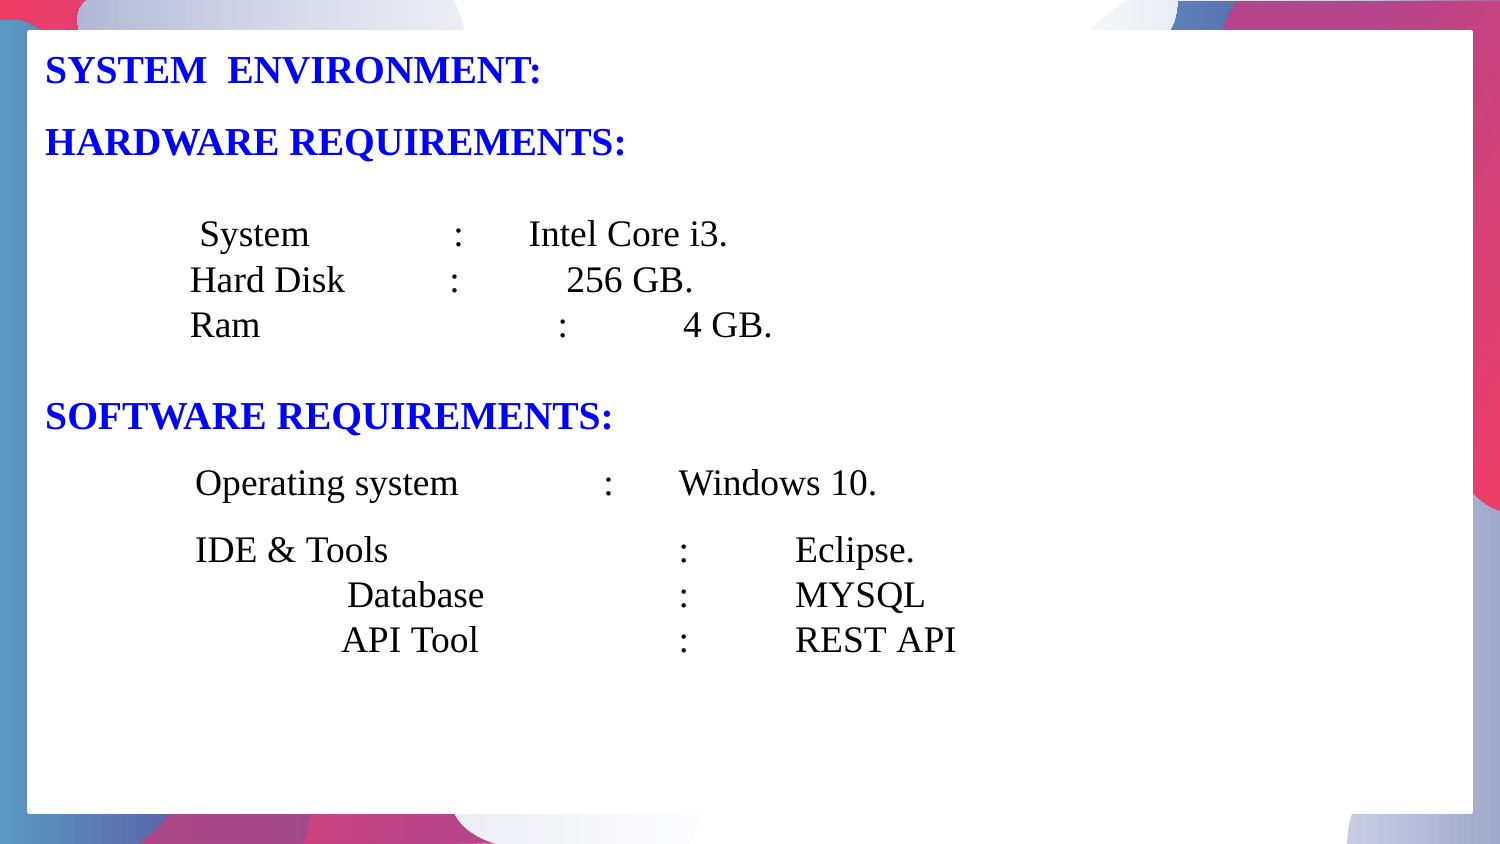

SYSTEM  ENVIRONMENT:
HARDWARE REQUIREMENTS:

	 System	:	Intel Core i3.
 	Hard Disk           :	    256 GB.
	Ram	           :	    4 GB.

SOFTWARE REQUIREMENTS:
Operating system	:	Windows 10.
IDE & Tools		:	Eclipse.
                Database		:	MYSQL
	API Tool		:	REST API